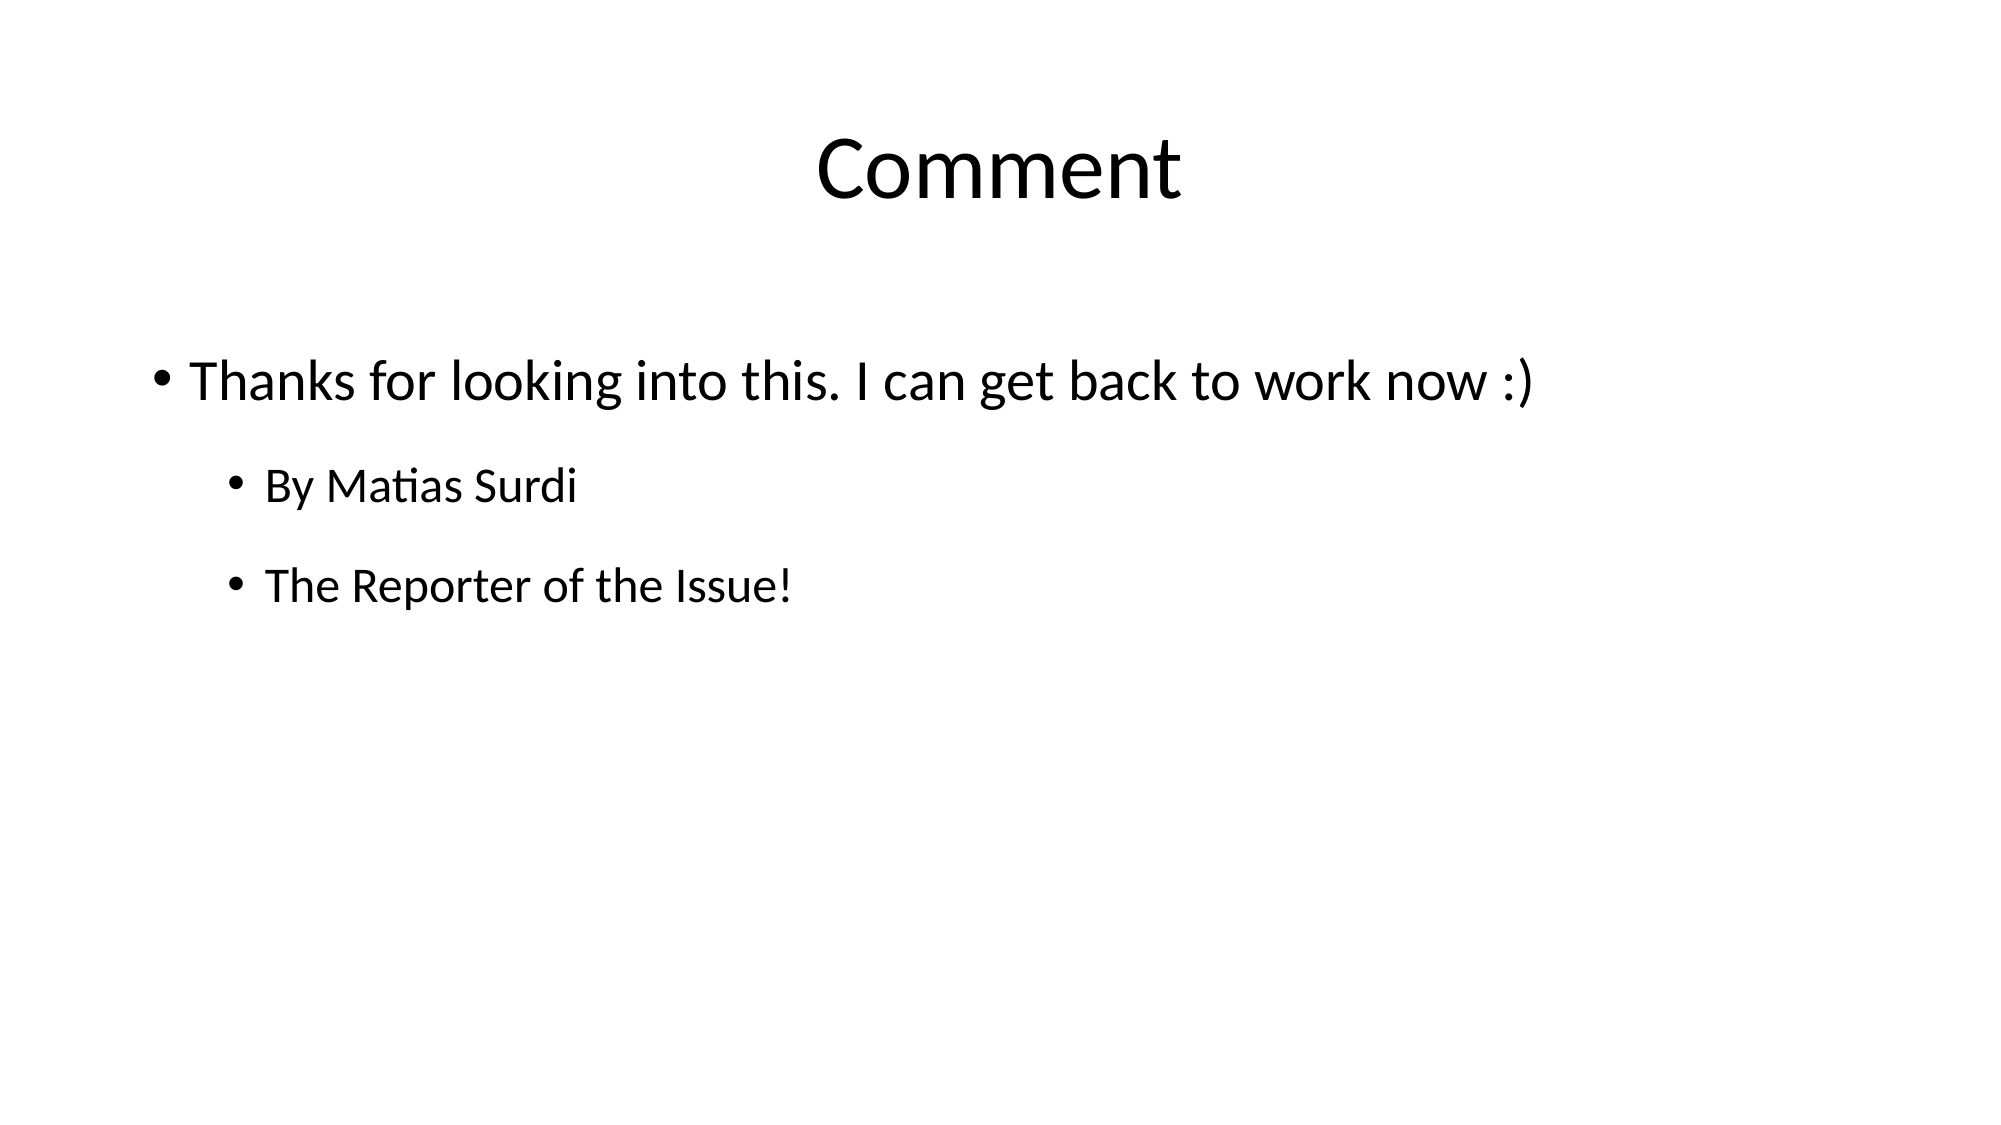

# Comment
Thanks for looking into this. I can get back to work now :)
By Matias Surdi
The Reporter of the Issue!